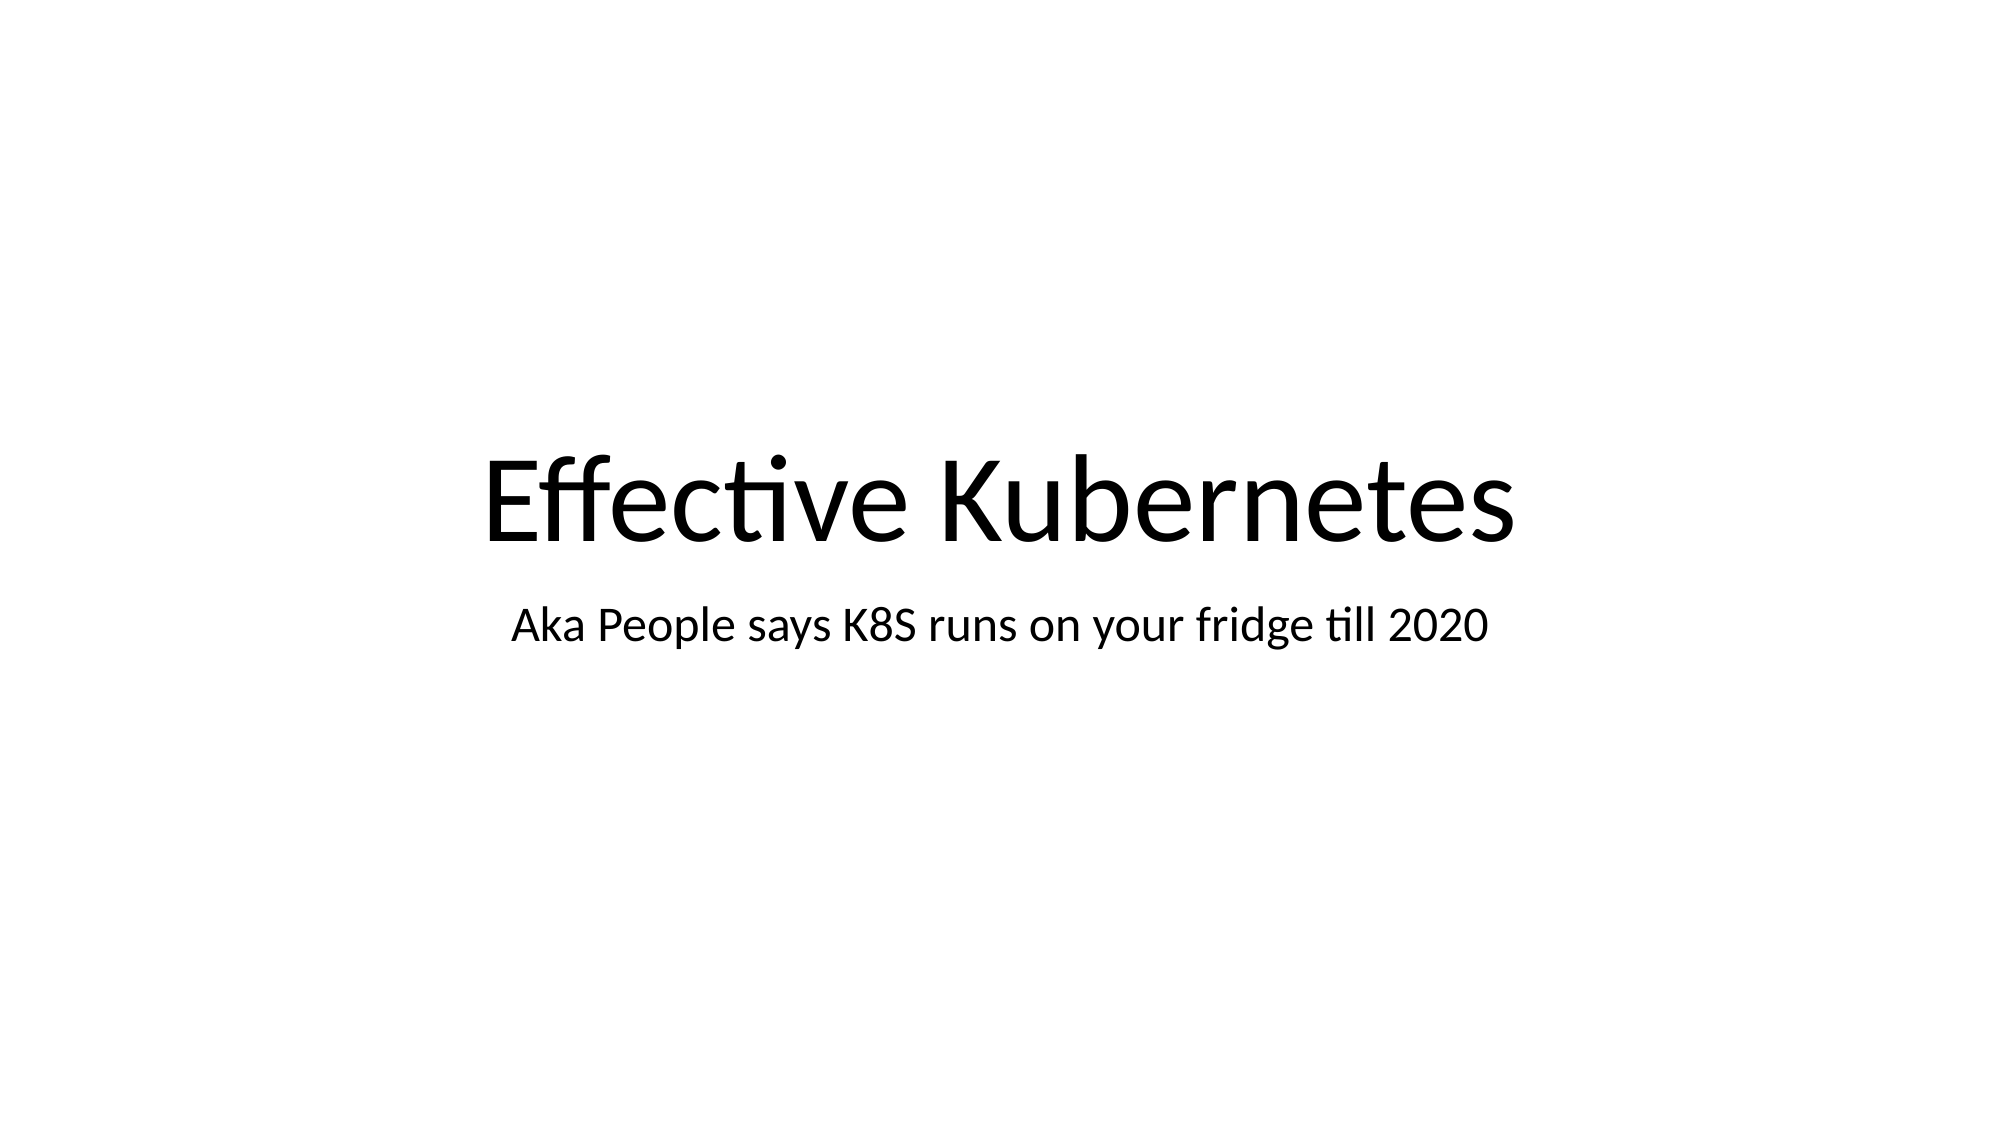

# Effective Kubernetes
Aka People says K8S runs on your fridge till 2020